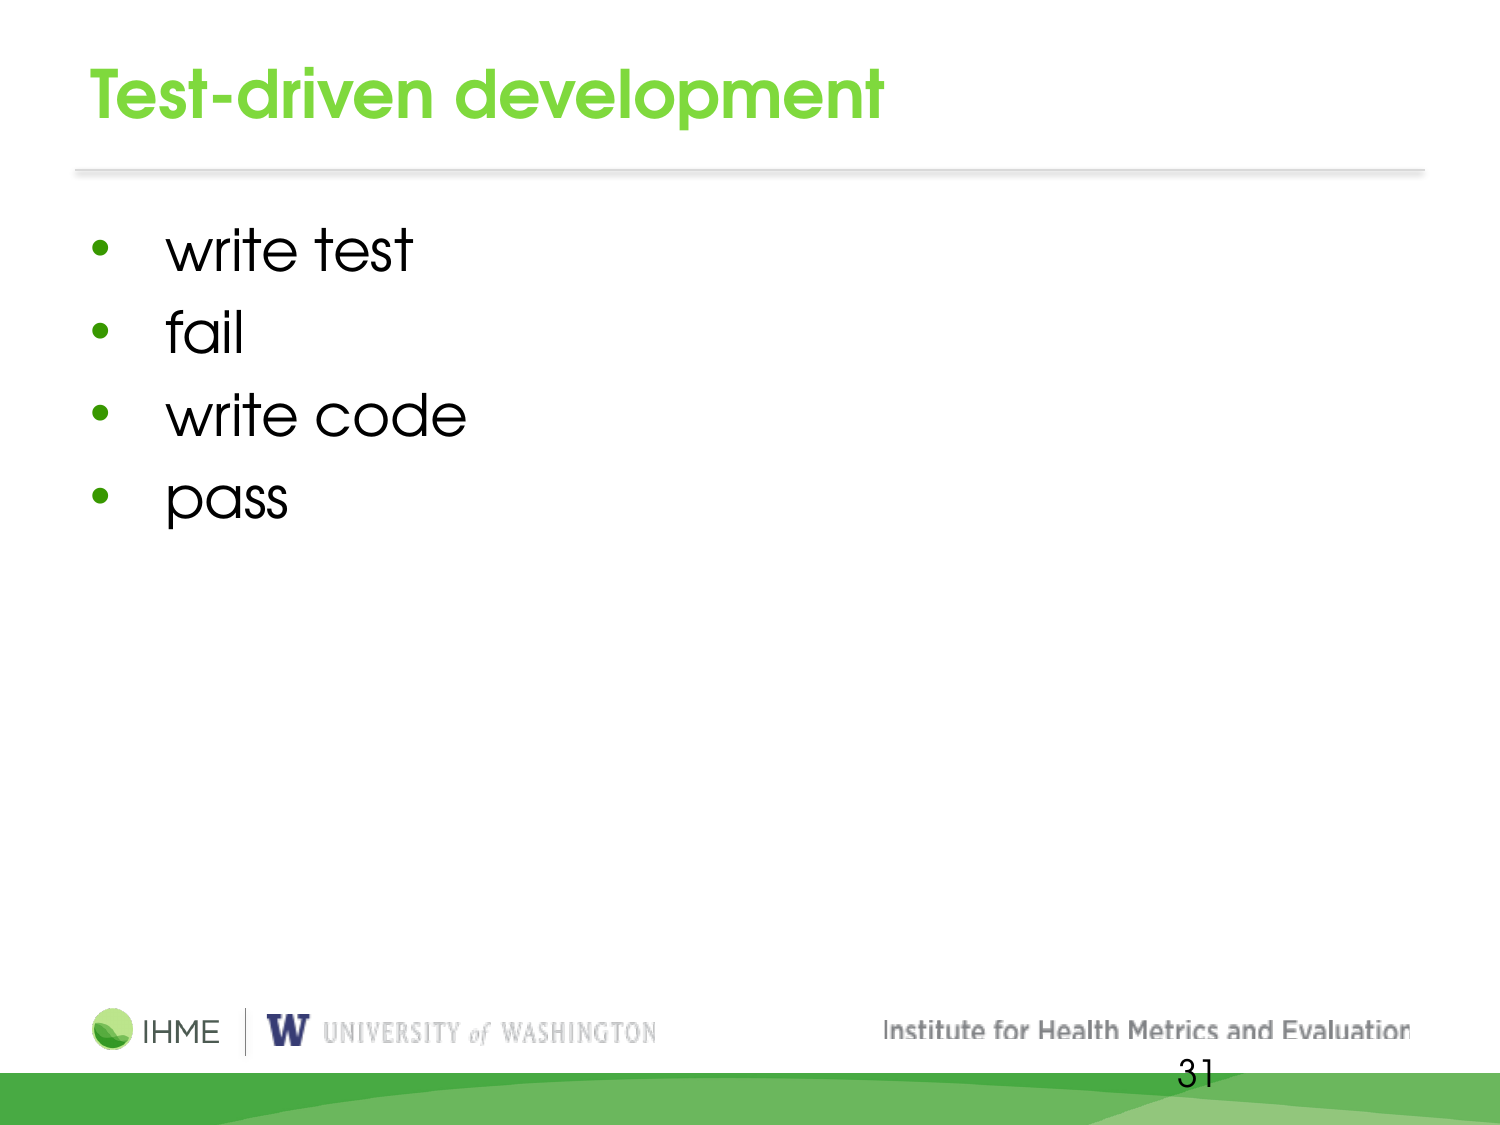

# Test-driven development
write test
fail
write code
pass
31